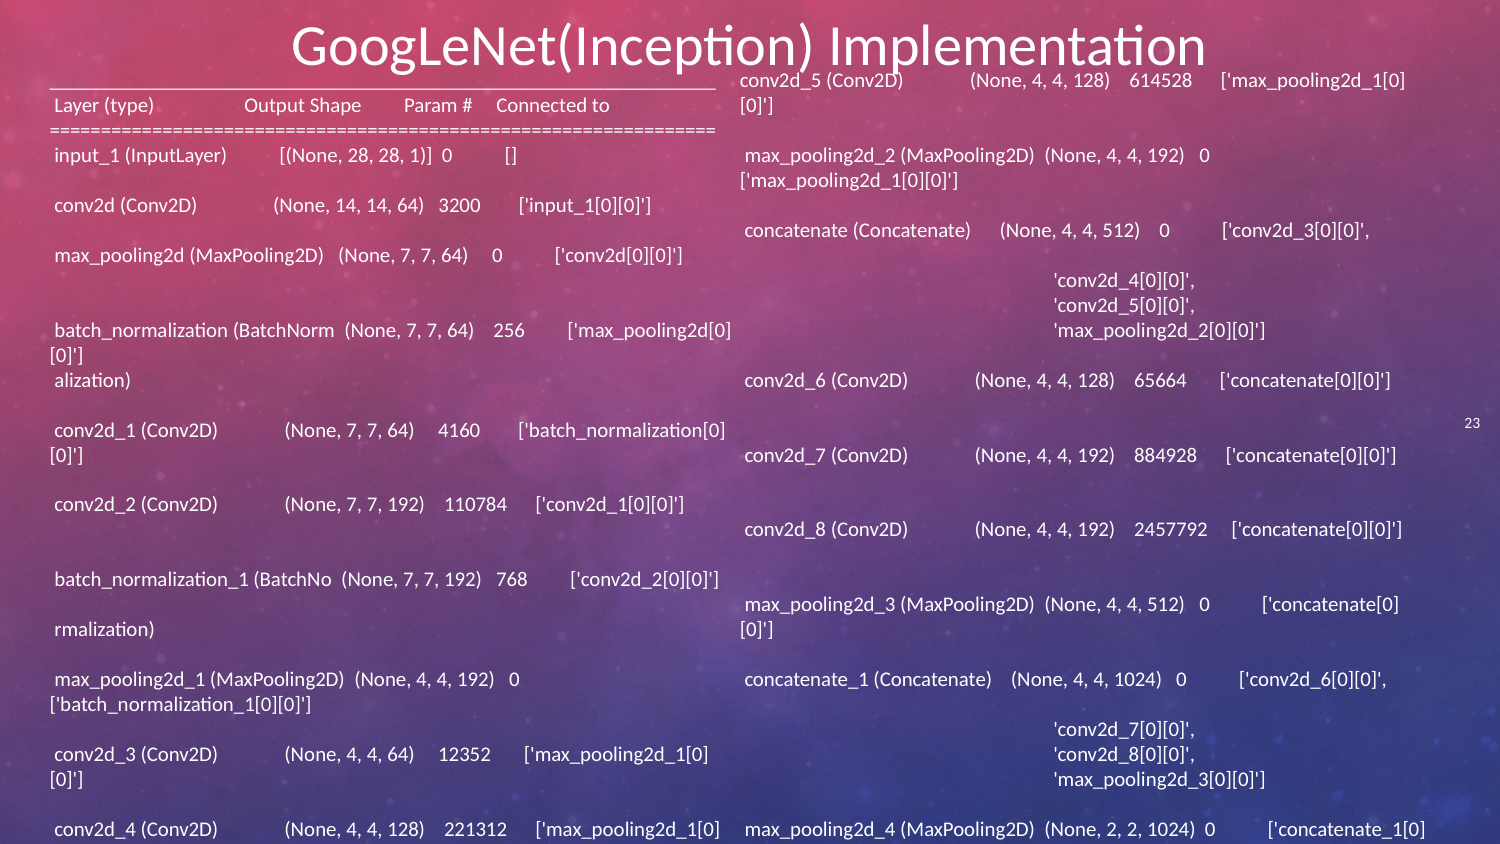

GoogLeNet(Inception) Implementation
_________________________________________________________________
 Layer (type)                   Output Shape         Param #     Connected to
=================================================================
 input_1 (InputLayer)           [(None, 28, 28, 1)]  0           []

 conv2d (Conv2D)                (None, 14, 14, 64)   3200        ['input_1[0][0]']

 max_pooling2d (MaxPooling2D)   (None, 7, 7, 64)     0           ['conv2d[0][0]']

 batch_normalization (BatchNorm  (None, 7, 7, 64)    256         ['max_pooling2d[0][0]']
 alization)

 conv2d_1 (Conv2D)              (None, 7, 7, 64)     4160        ['batch_normalization[0][0]']

 conv2d_2 (Conv2D)              (None, 7, 7, 192)    110784      ['conv2d_1[0][0]']

 batch_normalization_1 (BatchNo  (None, 7, 7, 192)   768         ['conv2d_2[0][0]']
 rmalization)

 max_pooling2d_1 (MaxPooling2D)  (None, 4, 4, 192)   0           ['batch_normalization_1[0][0]']

 conv2d_3 (Conv2D)              (None, 4, 4, 64)     12352       ['max_pooling2d_1[0][0]']

 conv2d_4 (Conv2D)              (None, 4, 4, 128)    221312      ['max_pooling2d_1[0][0]']

conv2d_5 (Conv2D)              (None, 4, 4, 128)    614528      ['max_pooling2d_1[0][0]']

 max_pooling2d_2 (MaxPooling2D)  (None, 4, 4, 192)   0           ['max_pooling2d_1[0][0]']

 concatenate (Concatenate)      (None, 4, 4, 512)    0           ['conv2d_3[0][0]',
                                                                  'conv2d_4[0][0]',
                                                                  'conv2d_5[0][0]',
                                                                  'max_pooling2d_2[0][0]']

 conv2d_6 (Conv2D)              (None, 4, 4, 128)    65664       ['concatenate[0][0]']

 conv2d_7 (Conv2D)              (None, 4, 4, 192)    884928      ['concatenate[0][0]']

 conv2d_8 (Conv2D)              (None, 4, 4, 192)    2457792     ['concatenate[0][0]']

 max_pooling2d_3 (MaxPooling2D)  (None, 4, 4, 512)   0           ['concatenate[0][0]']

 concatenate_1 (Concatenate)    (None, 4, 4, 1024)   0           ['conv2d_6[0][0]',
                                                                  'conv2d_7[0][0]',
                                                                  'conv2d_8[0][0]',
                                                                  'max_pooling2d_3[0][0]']

 max_pooling2d_4 (MaxPooling2D)  (None, 2, 2, 1024)  0           ['concatenate_1[0][0]']

conv2d_9 (Conv2D)              (None, 2, 2, 192)    196800  ['max_pooling2d_4[0][0]']

23